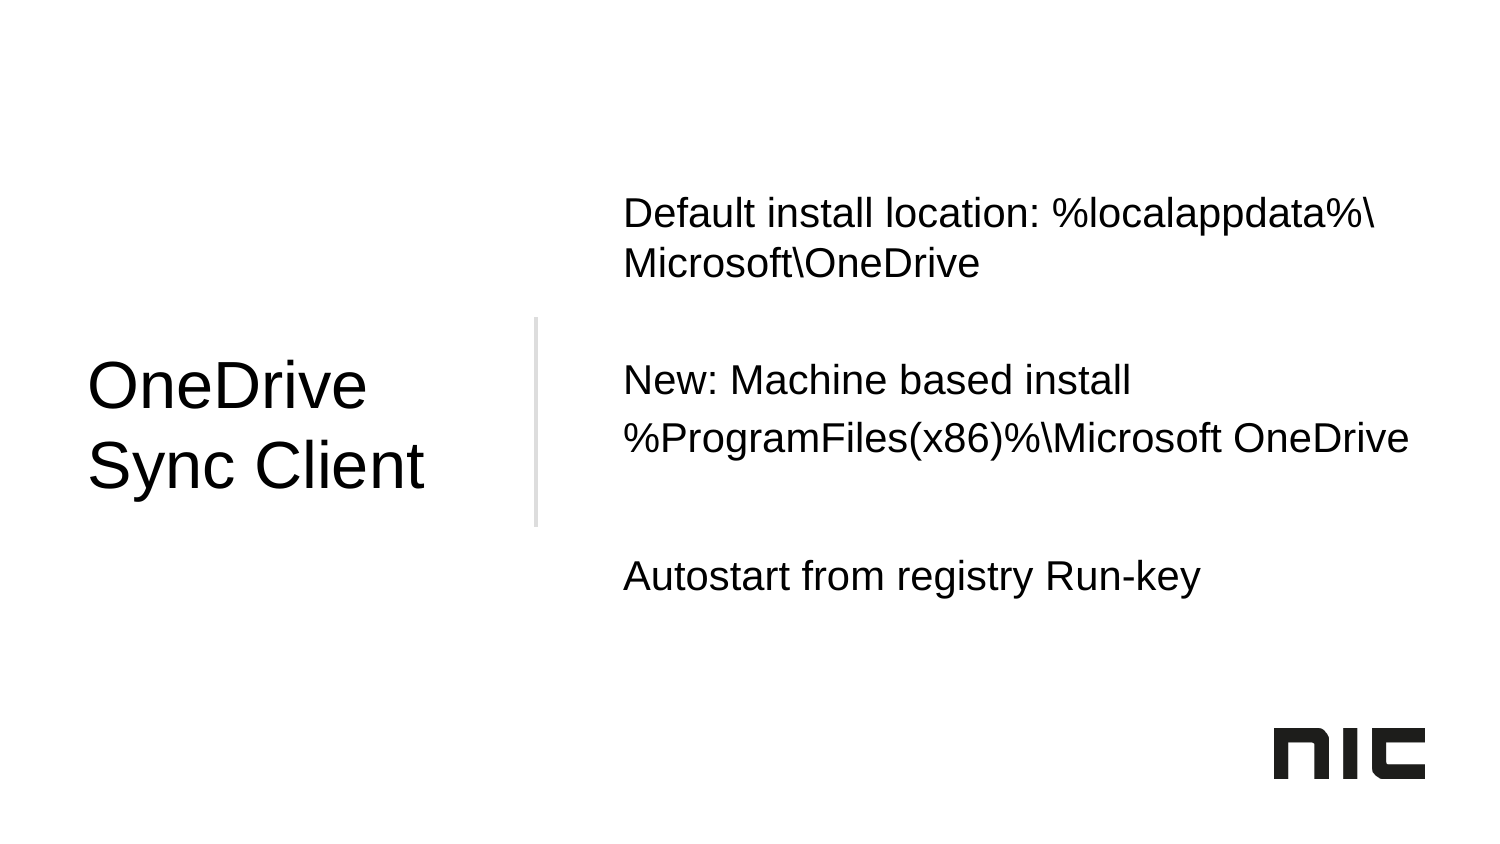

# OneDrive Sync Client
Default install location: %localappdata%\Microsoft\OneDrive

New: Machine based install
%ProgramFiles(x86)%\Microsoft OneDrive

Autostart from registry Run-key